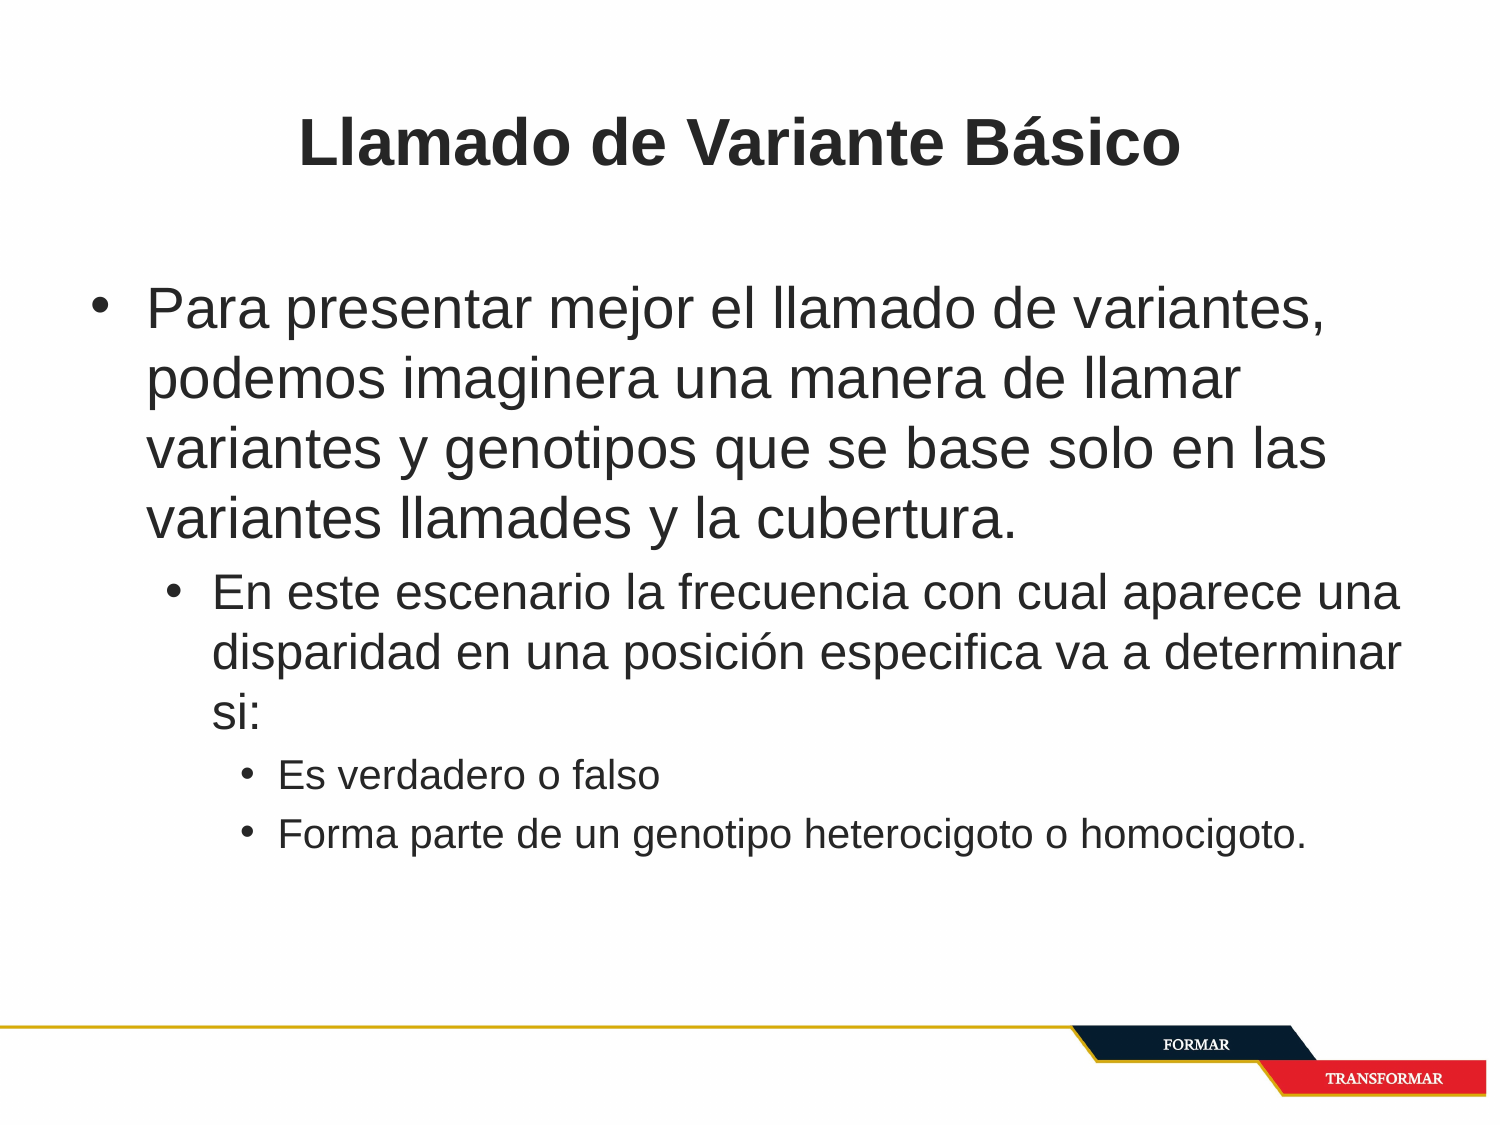

# Llamado de Variante Básico
Para presentar mejor el llamado de variantes, podemos imaginera una manera de llamar variantes y genotipos que se base solo en las variantes llamades y la cubertura.
En este escenario la frecuencia con cual aparece una disparidad en una posición especifica va a determinar si:
Es verdadero o falso
Forma parte de un genotipo heterocigoto o homocigoto.